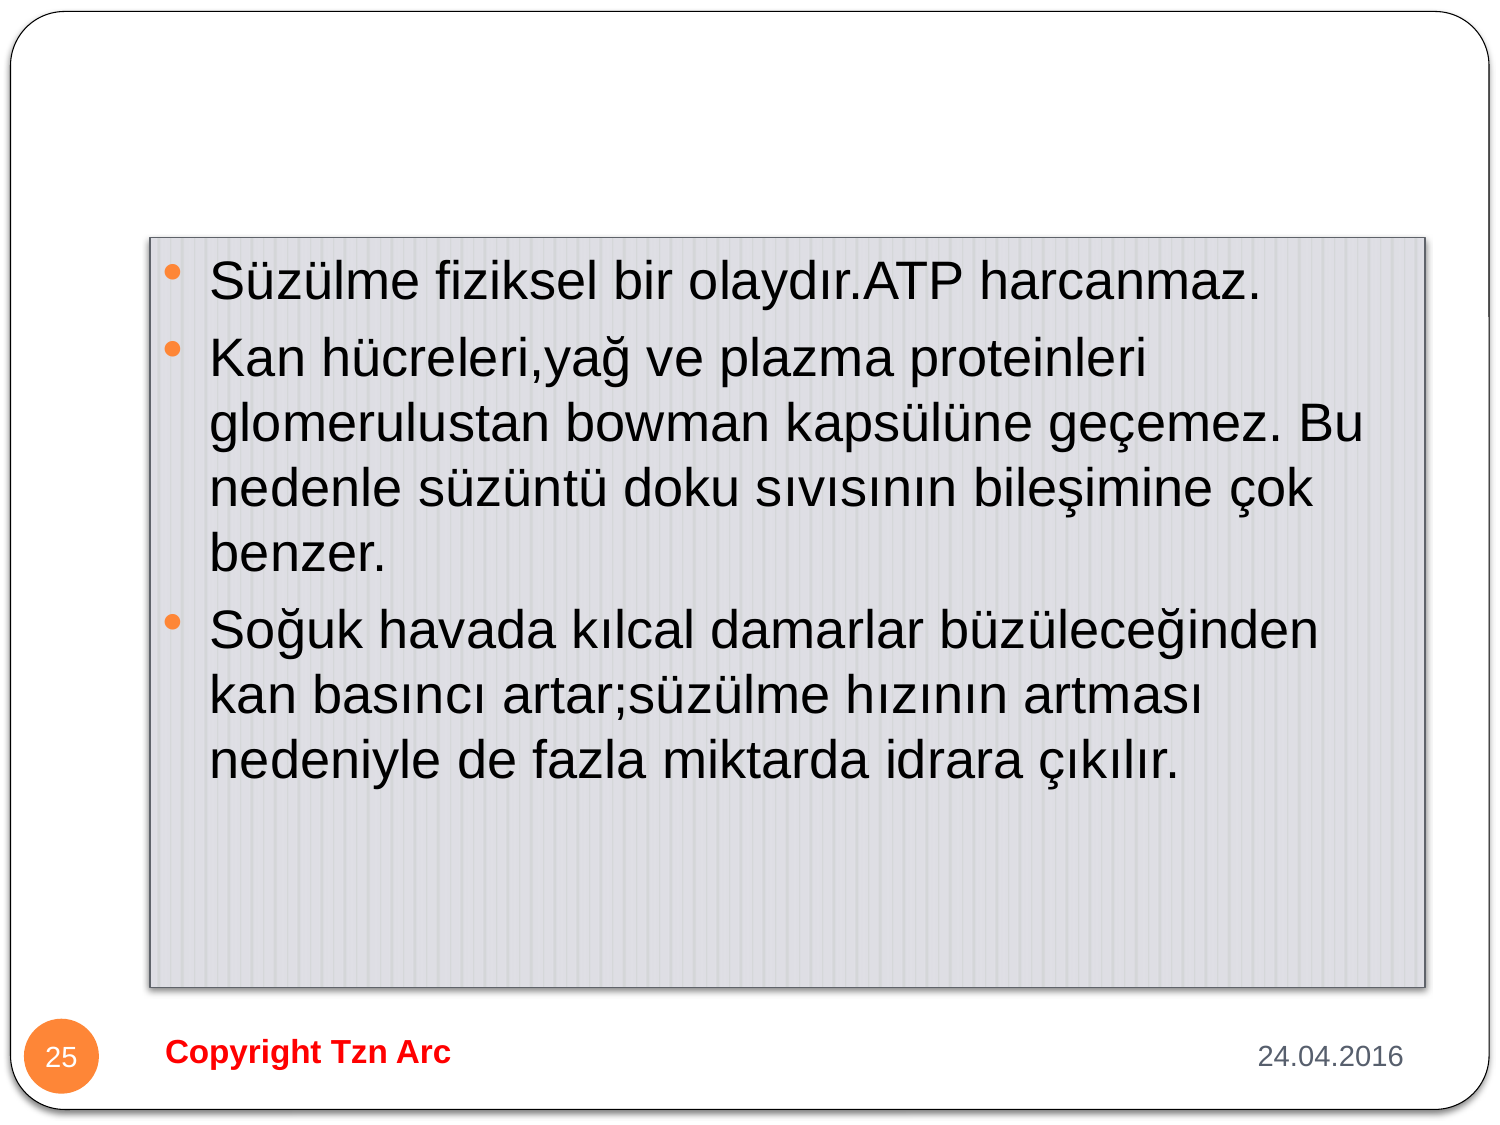

#
Süzülme fiziksel bir olaydır.ATP harcanmaz.
Kan hücreleri,yağ ve plazma proteinleri glomerulustan bowman kapsülüne geçemez. Bu nedenle süzüntü doku sıvısının bileşimine çok benzer.
Soğuk havada kılcal damarlar büzüleceğinden kan basıncı artar;süzülme hızının artması nedeniyle de fazla miktarda idrara çıkılır.
Copyright Tzn Arc
24.04.2016
25